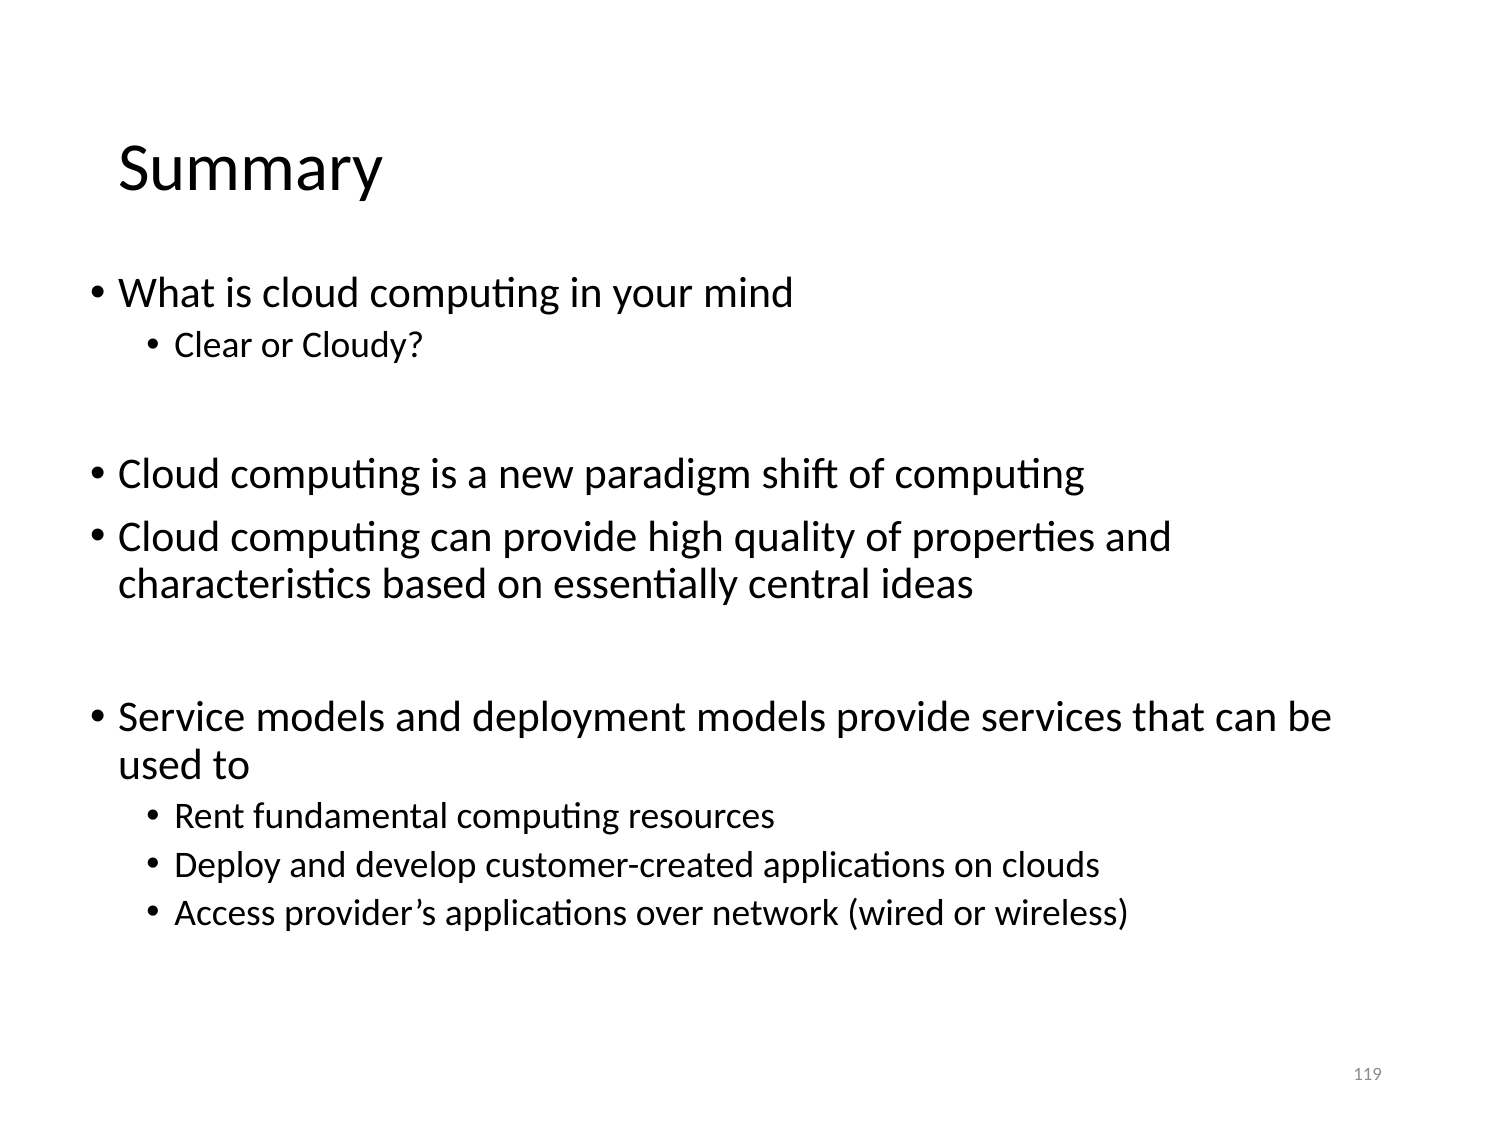

# Summary
What is cloud computing in your mind
Clear or Cloudy?

Cloud computing is a new paradigm shift of computing
Cloud computing can provide high quality of properties and characteristics based on essentially central ideas

Service models and deployment models provide services that can be used to
Rent fundamental computing resources
Deploy and develop customer-created applications on clouds
Access provider’s applications over network (wired or wireless)

119